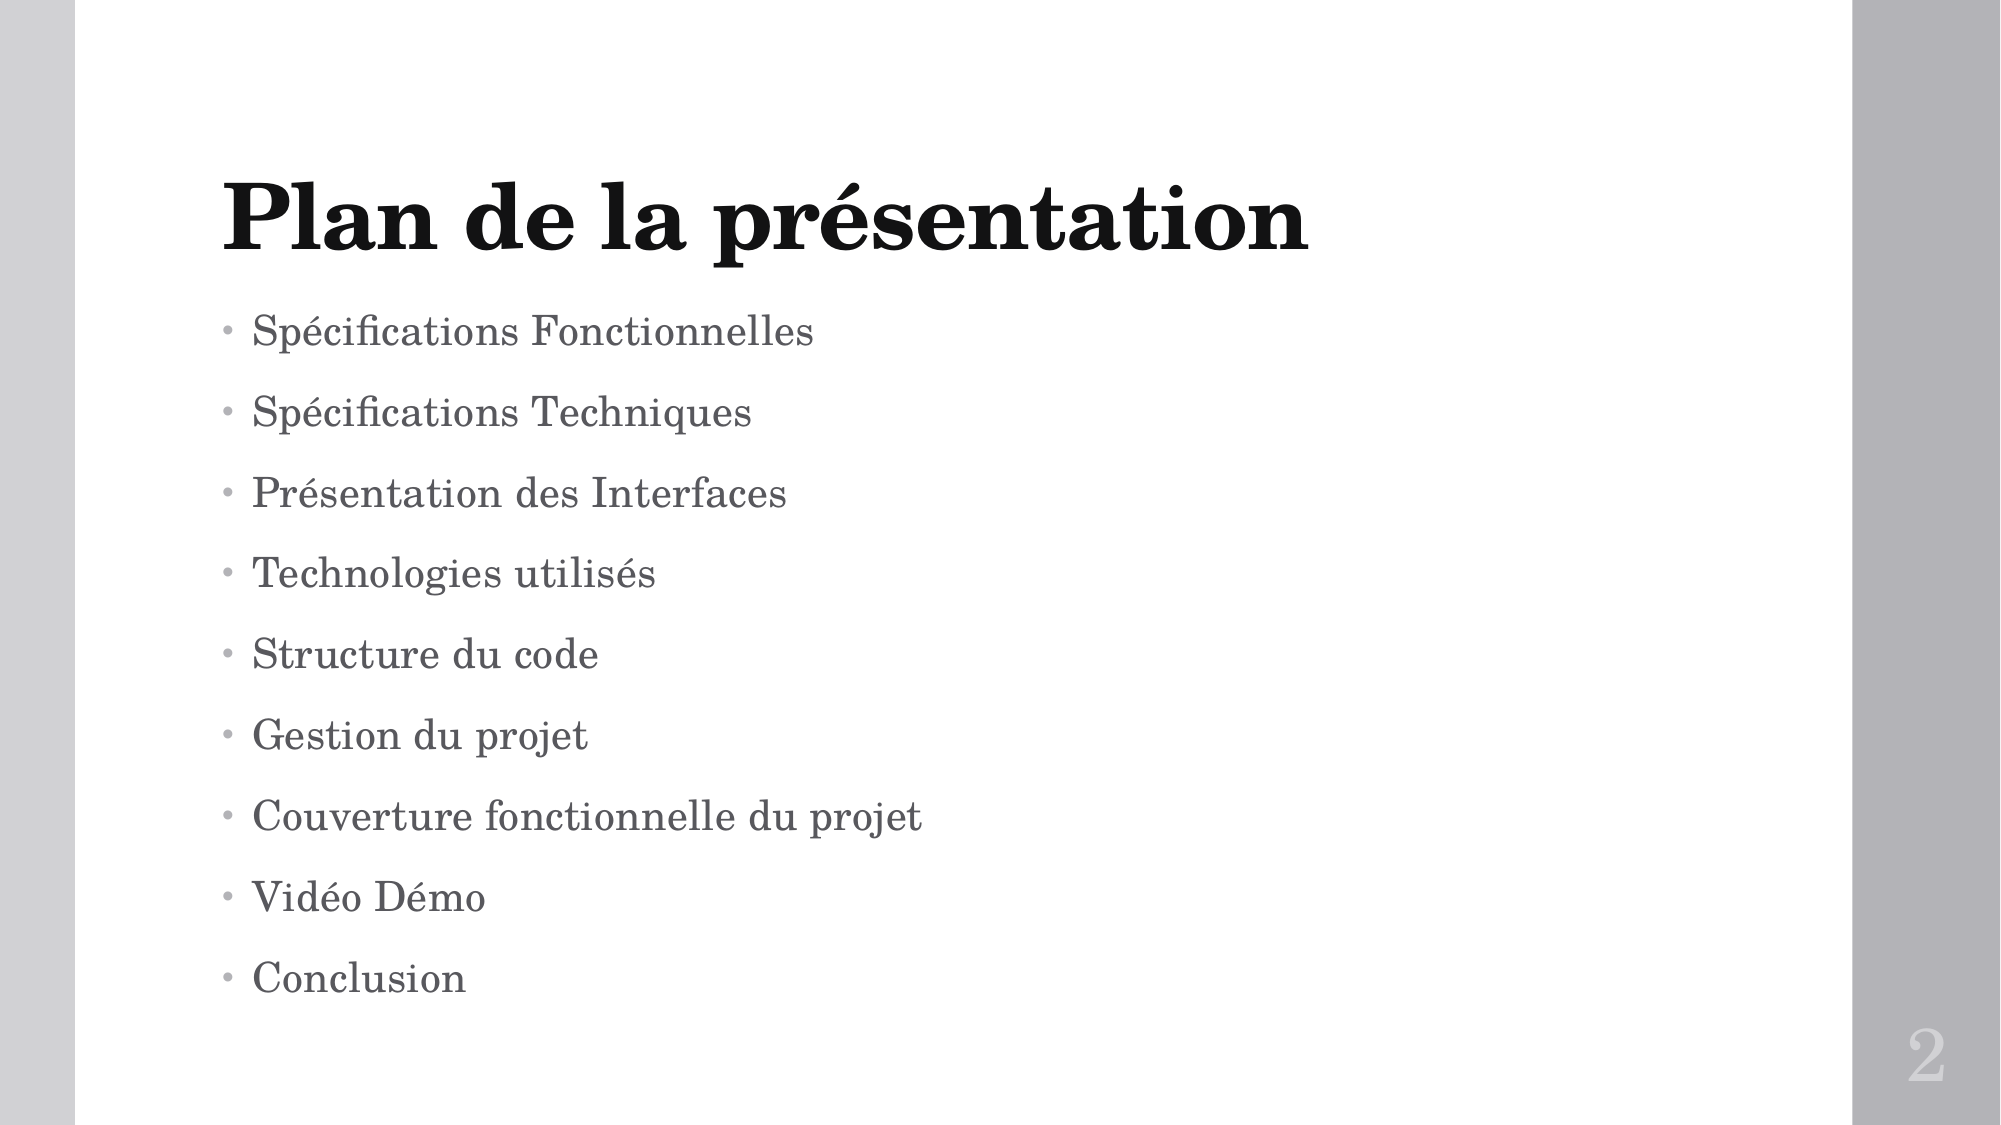

# Plan de la présentation
Spécifications Fonctionnelles
Spécifications Techniques
Présentation des Interfaces
Technologies utilisés
Structure du code
Gestion du projet
Couverture fonctionnelle du projet
Vidéo Démo
Conclusion
2